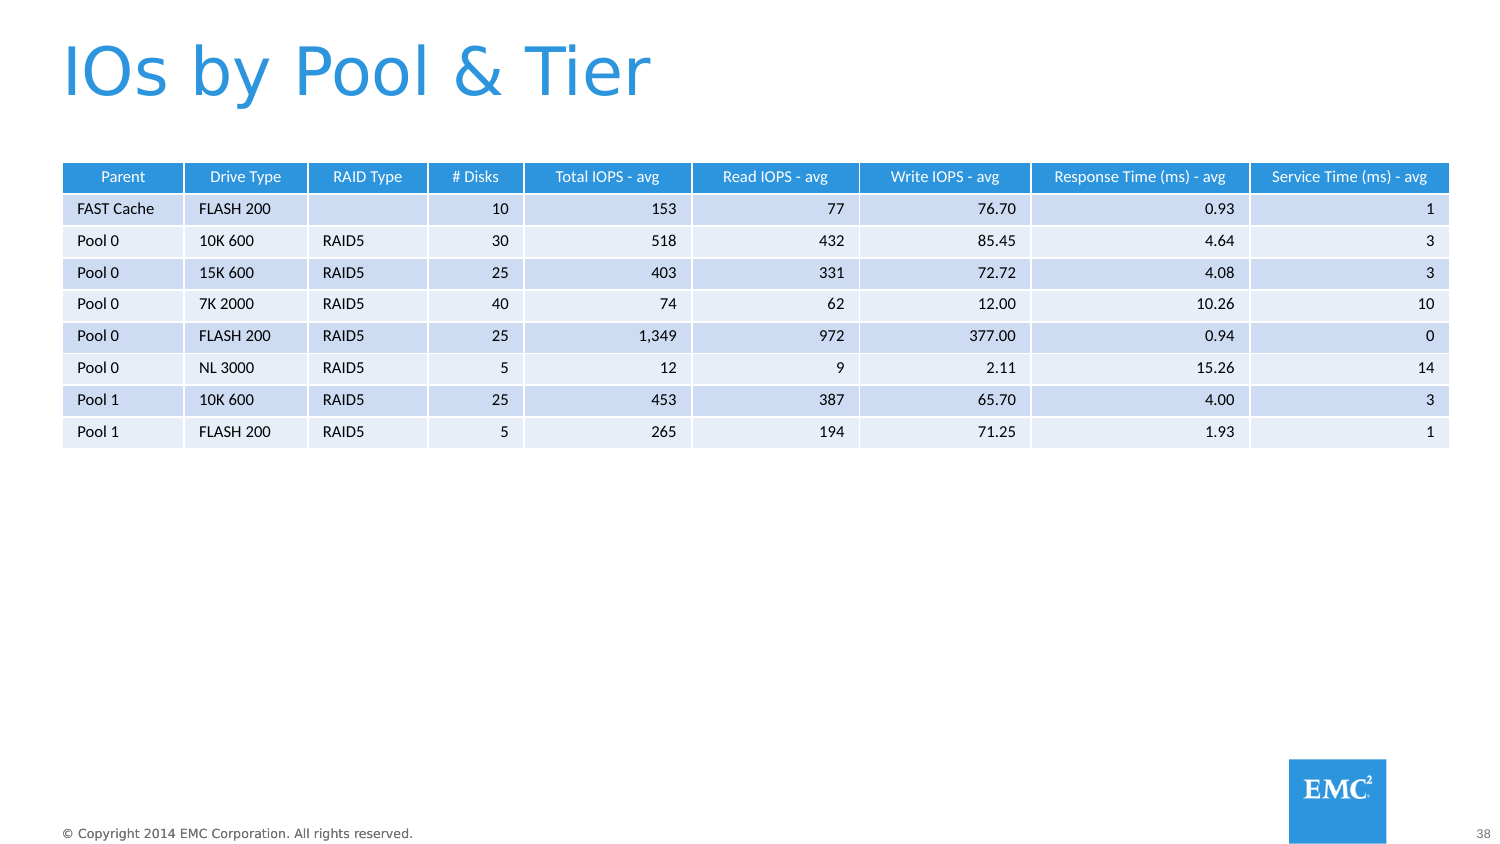

# IOs by Pool & Tier
| Parent | Drive Type | RAID Type | # Disks | Total IOPS - avg | Read IOPS - avg | Write IOPS - avg | Response Time (ms) - avg | Service Time (ms) - avg |
| --- | --- | --- | --- | --- | --- | --- | --- | --- |
| FAST Cache | FLASH 200 |  | 10 | 153 | 77 | 76.70 | 0.93 | 1 |
| Pool 0 | 10K 600 | RAID5 | 30 | 518 | 432 | 85.45 | 4.64 | 3 |
| Pool 0 | 15K 600 | RAID5 | 25 | 403 | 331 | 72.72 | 4.08 | 3 |
| Pool 0 | 7K 2000 | RAID5 | 40 | 74 | 62 | 12.00 | 10.26 | 10 |
| Pool 0 | FLASH 200 | RAID5 | 25 | 1,349 | 972 | 377.00 | 0.94 | 0 |
| Pool 0 | NL 3000 | RAID5 | 5 | 12 | 9 | 2.11 | 15.26 | 14 |
| Pool 1 | 10K 600 | RAID5 | 25 | 453 | 387 | 65.70 | 4.00 | 3 |
| Pool 1 | FLASH 200 | RAID5 | 5 | 265 | 194 | 71.25 | 1.93 | 1 |